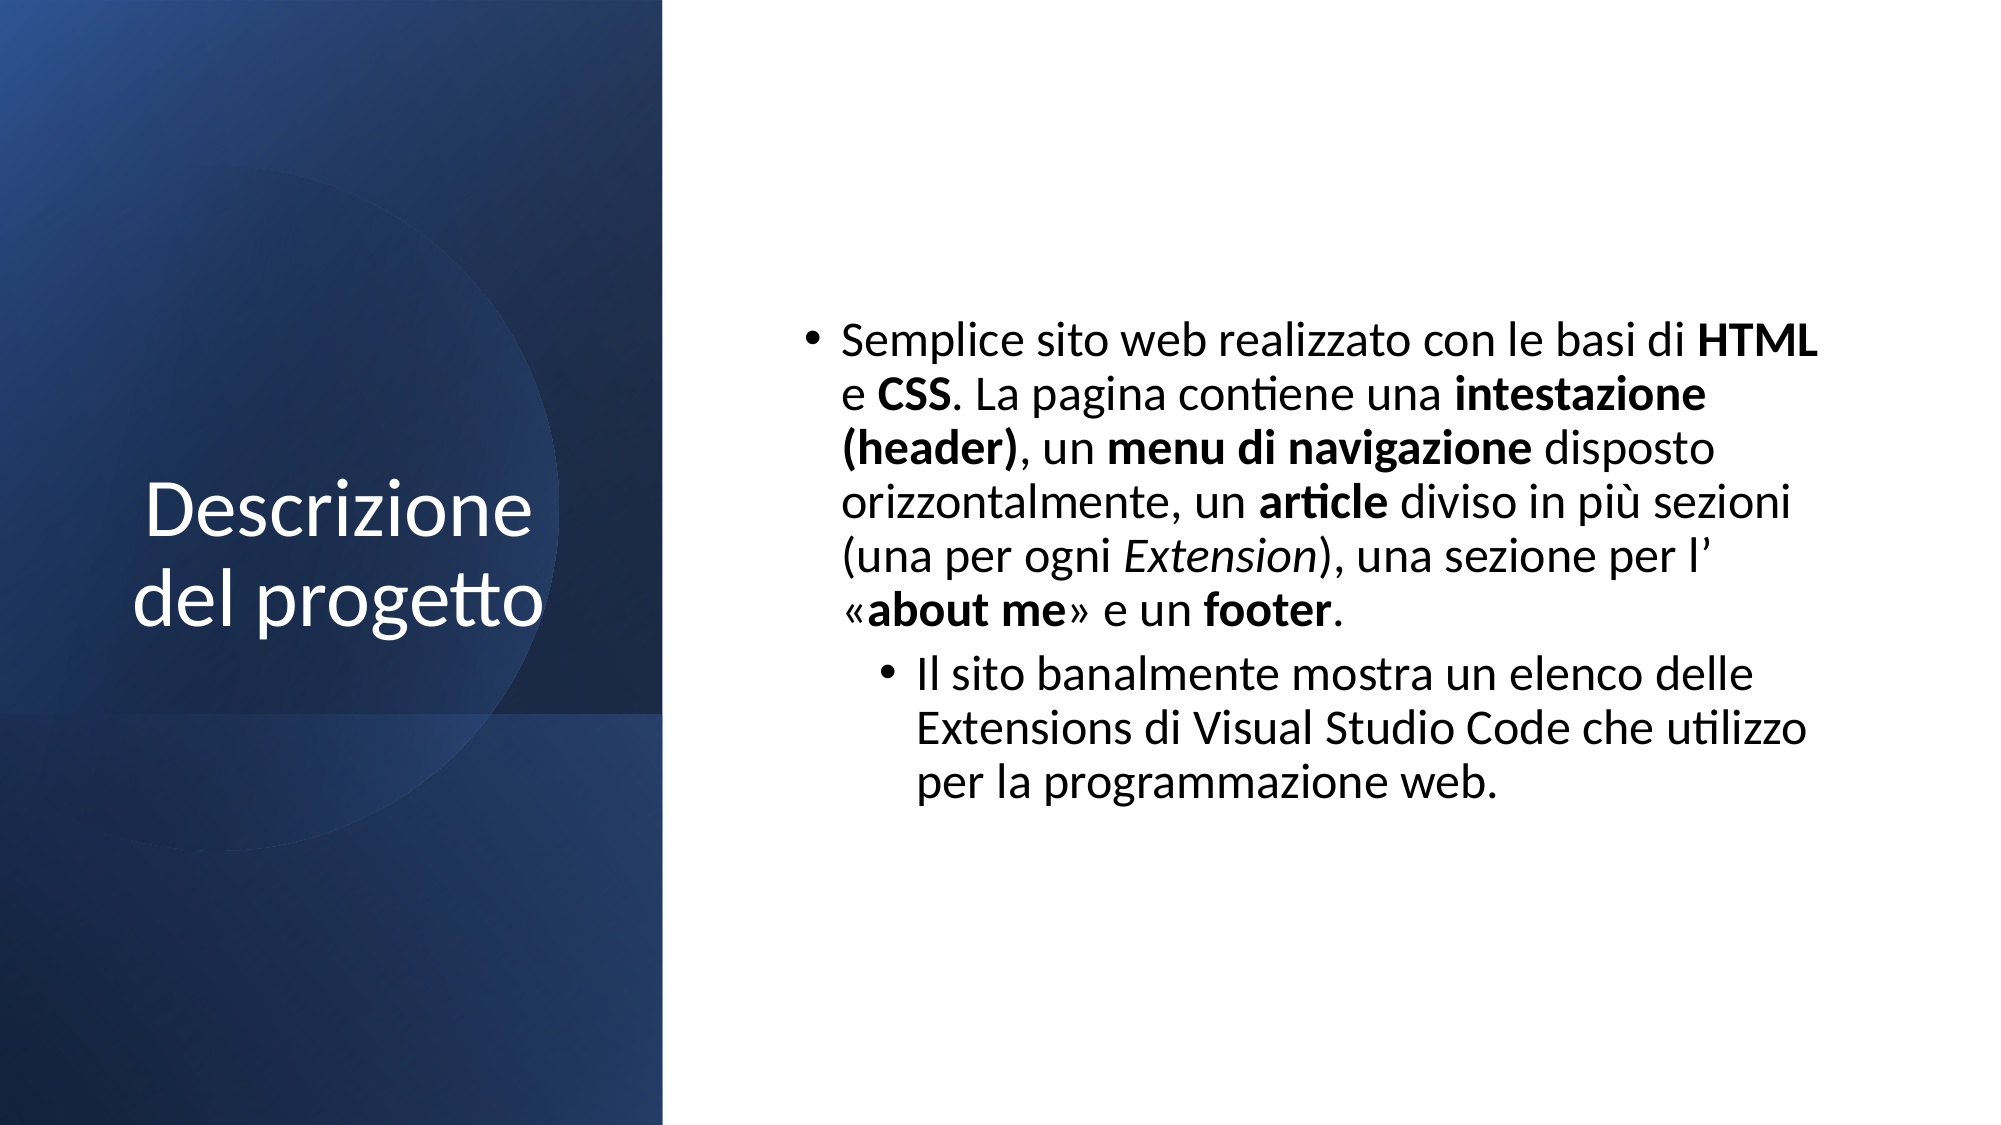

# Descrizione del progetto
Semplice sito web realizzato con le basi di HTML e CSS. La pagina contiene una intestazione (header), un menu di navigazione disposto orizzontalmente, un article diviso in più sezioni (una per ogni Extension), una sezione per l’ «about me» e un footer.
Il sito banalmente mostra un elenco delle Extensions di Visual Studio Code che utilizzo per la programmazione web.